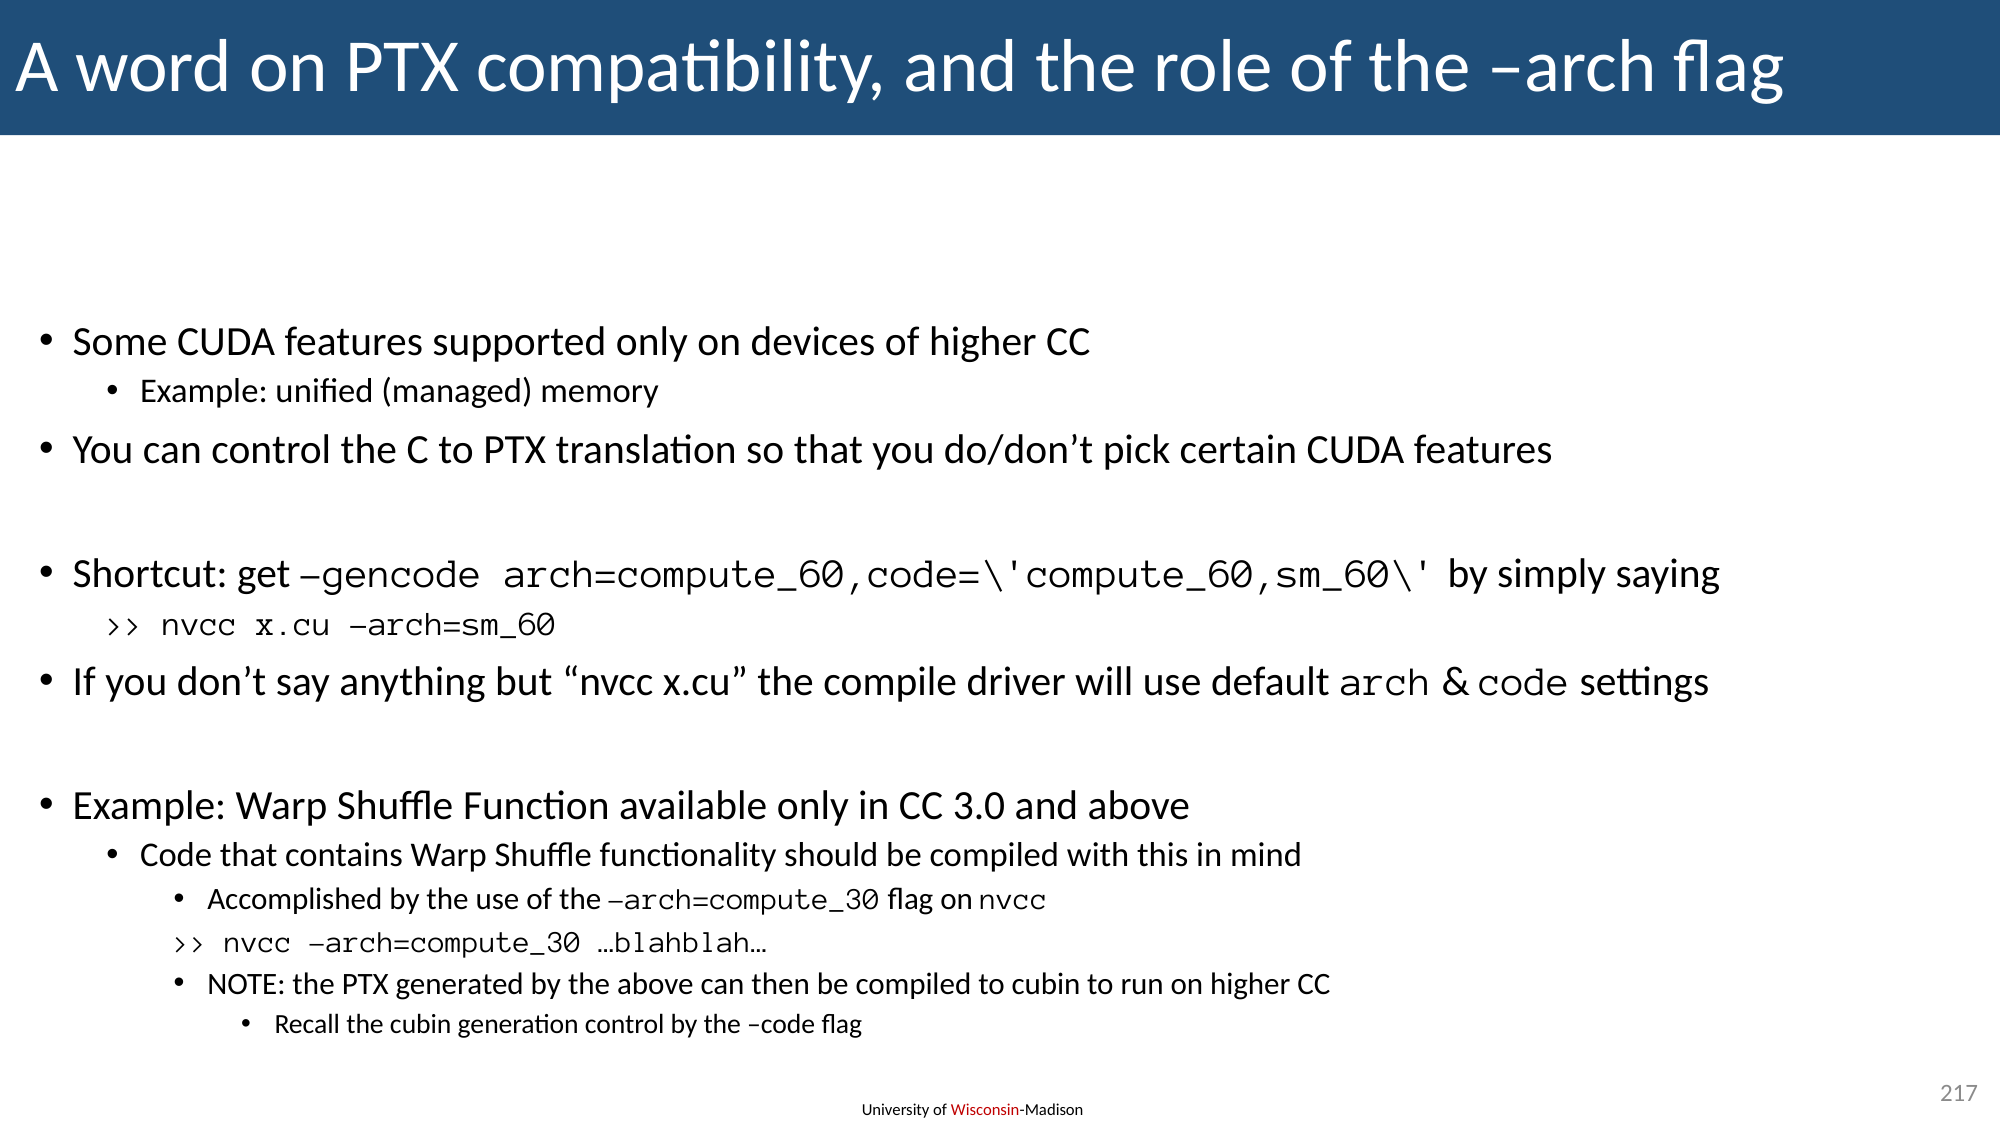

# A word on PTX compatibility, and the role of the –arch flag

Some CUDA features supported only on devices of higher CC
Example: unified (managed) memory
You can control the C to PTX translation so that you do/don’t pick certain CUDA features

Shortcut: get -gencode arch=compute_60,code=\'compute_60,sm_60\' by simply saying
>> nvcc x.cu -arch=sm_60
If you don’t say anything but “nvcc x.cu” the compile driver will use default arch & code settings

Example: Warp Shuffle Function available only in CC 3.0 and above
Code that contains Warp Shuffle functionality should be compiled with this in mind
Accomplished by the use of the –arch=compute_30 flag on nvcc
>> nvcc –arch=compute_30 …blahblah…
NOTE: the PTX generated by the above can then be compiled to cubin to run on higher CC
Recall the cubin generation control by the –code flag
217